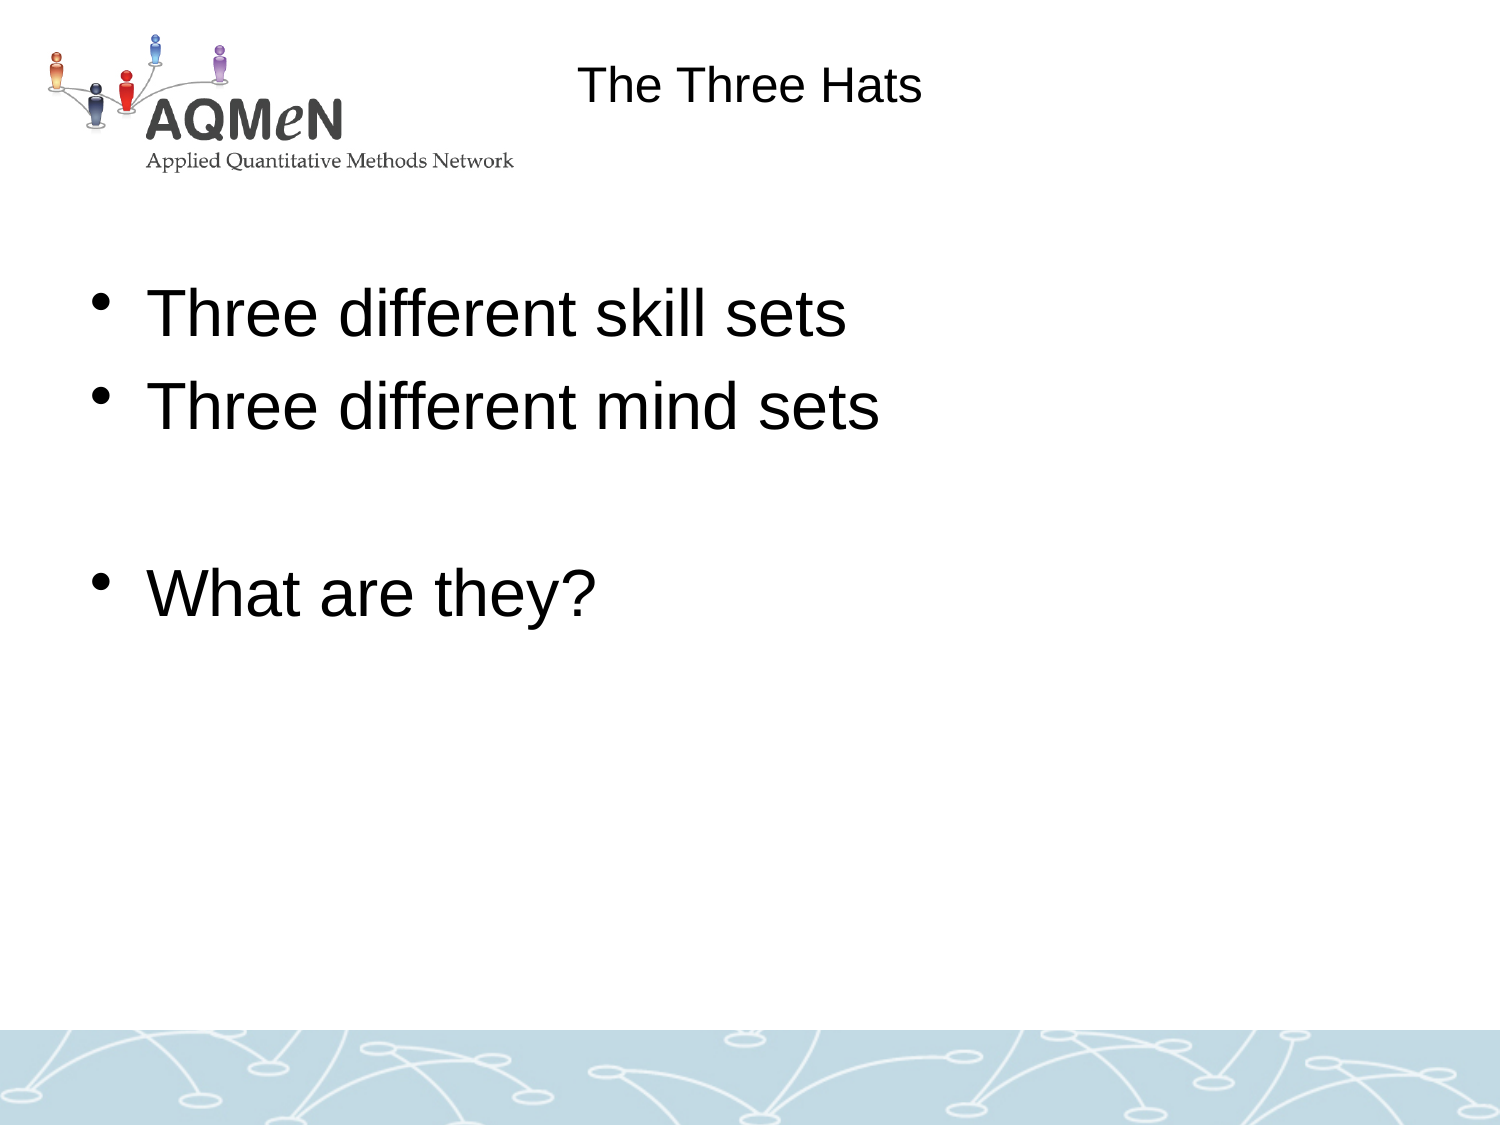

# The Three Hats
Three different skill sets
Three different mind sets

What are they?